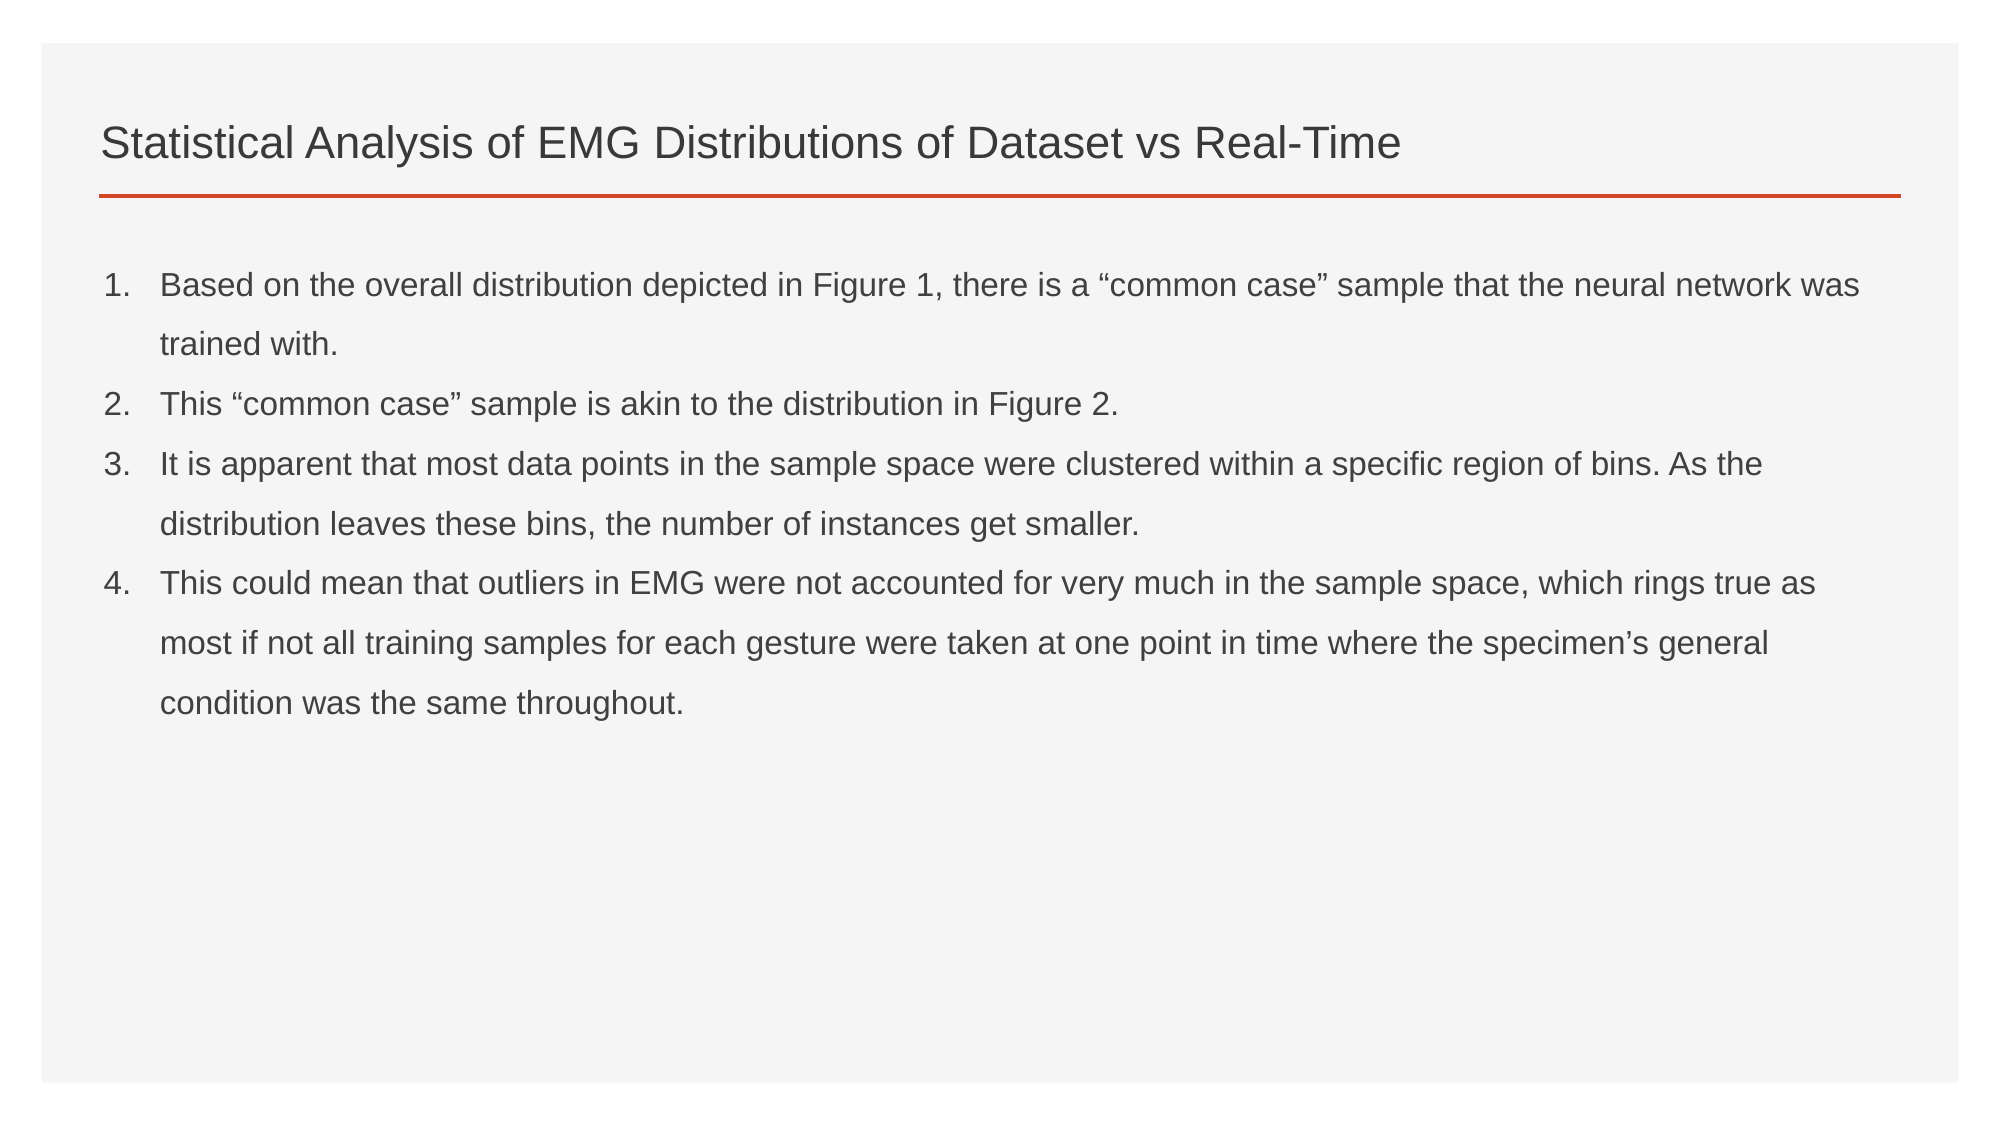

# Statistical Analysis of EMG Distributions of Dataset vs Real-Time
Based on the overall distribution depicted in Figure 1, there is a “common case” sample that the neural network was trained with.
This “common case” sample is akin to the distribution in Figure 2.
It is apparent that most data points in the sample space were clustered within a specific region of bins. As the distribution leaves these bins, the number of instances get smaller.
This could mean that outliers in EMG were not accounted for very much in the sample space, which rings true as most if not all training samples for each gesture were taken at one point in time where the specimen’s general condition was the same throughout.